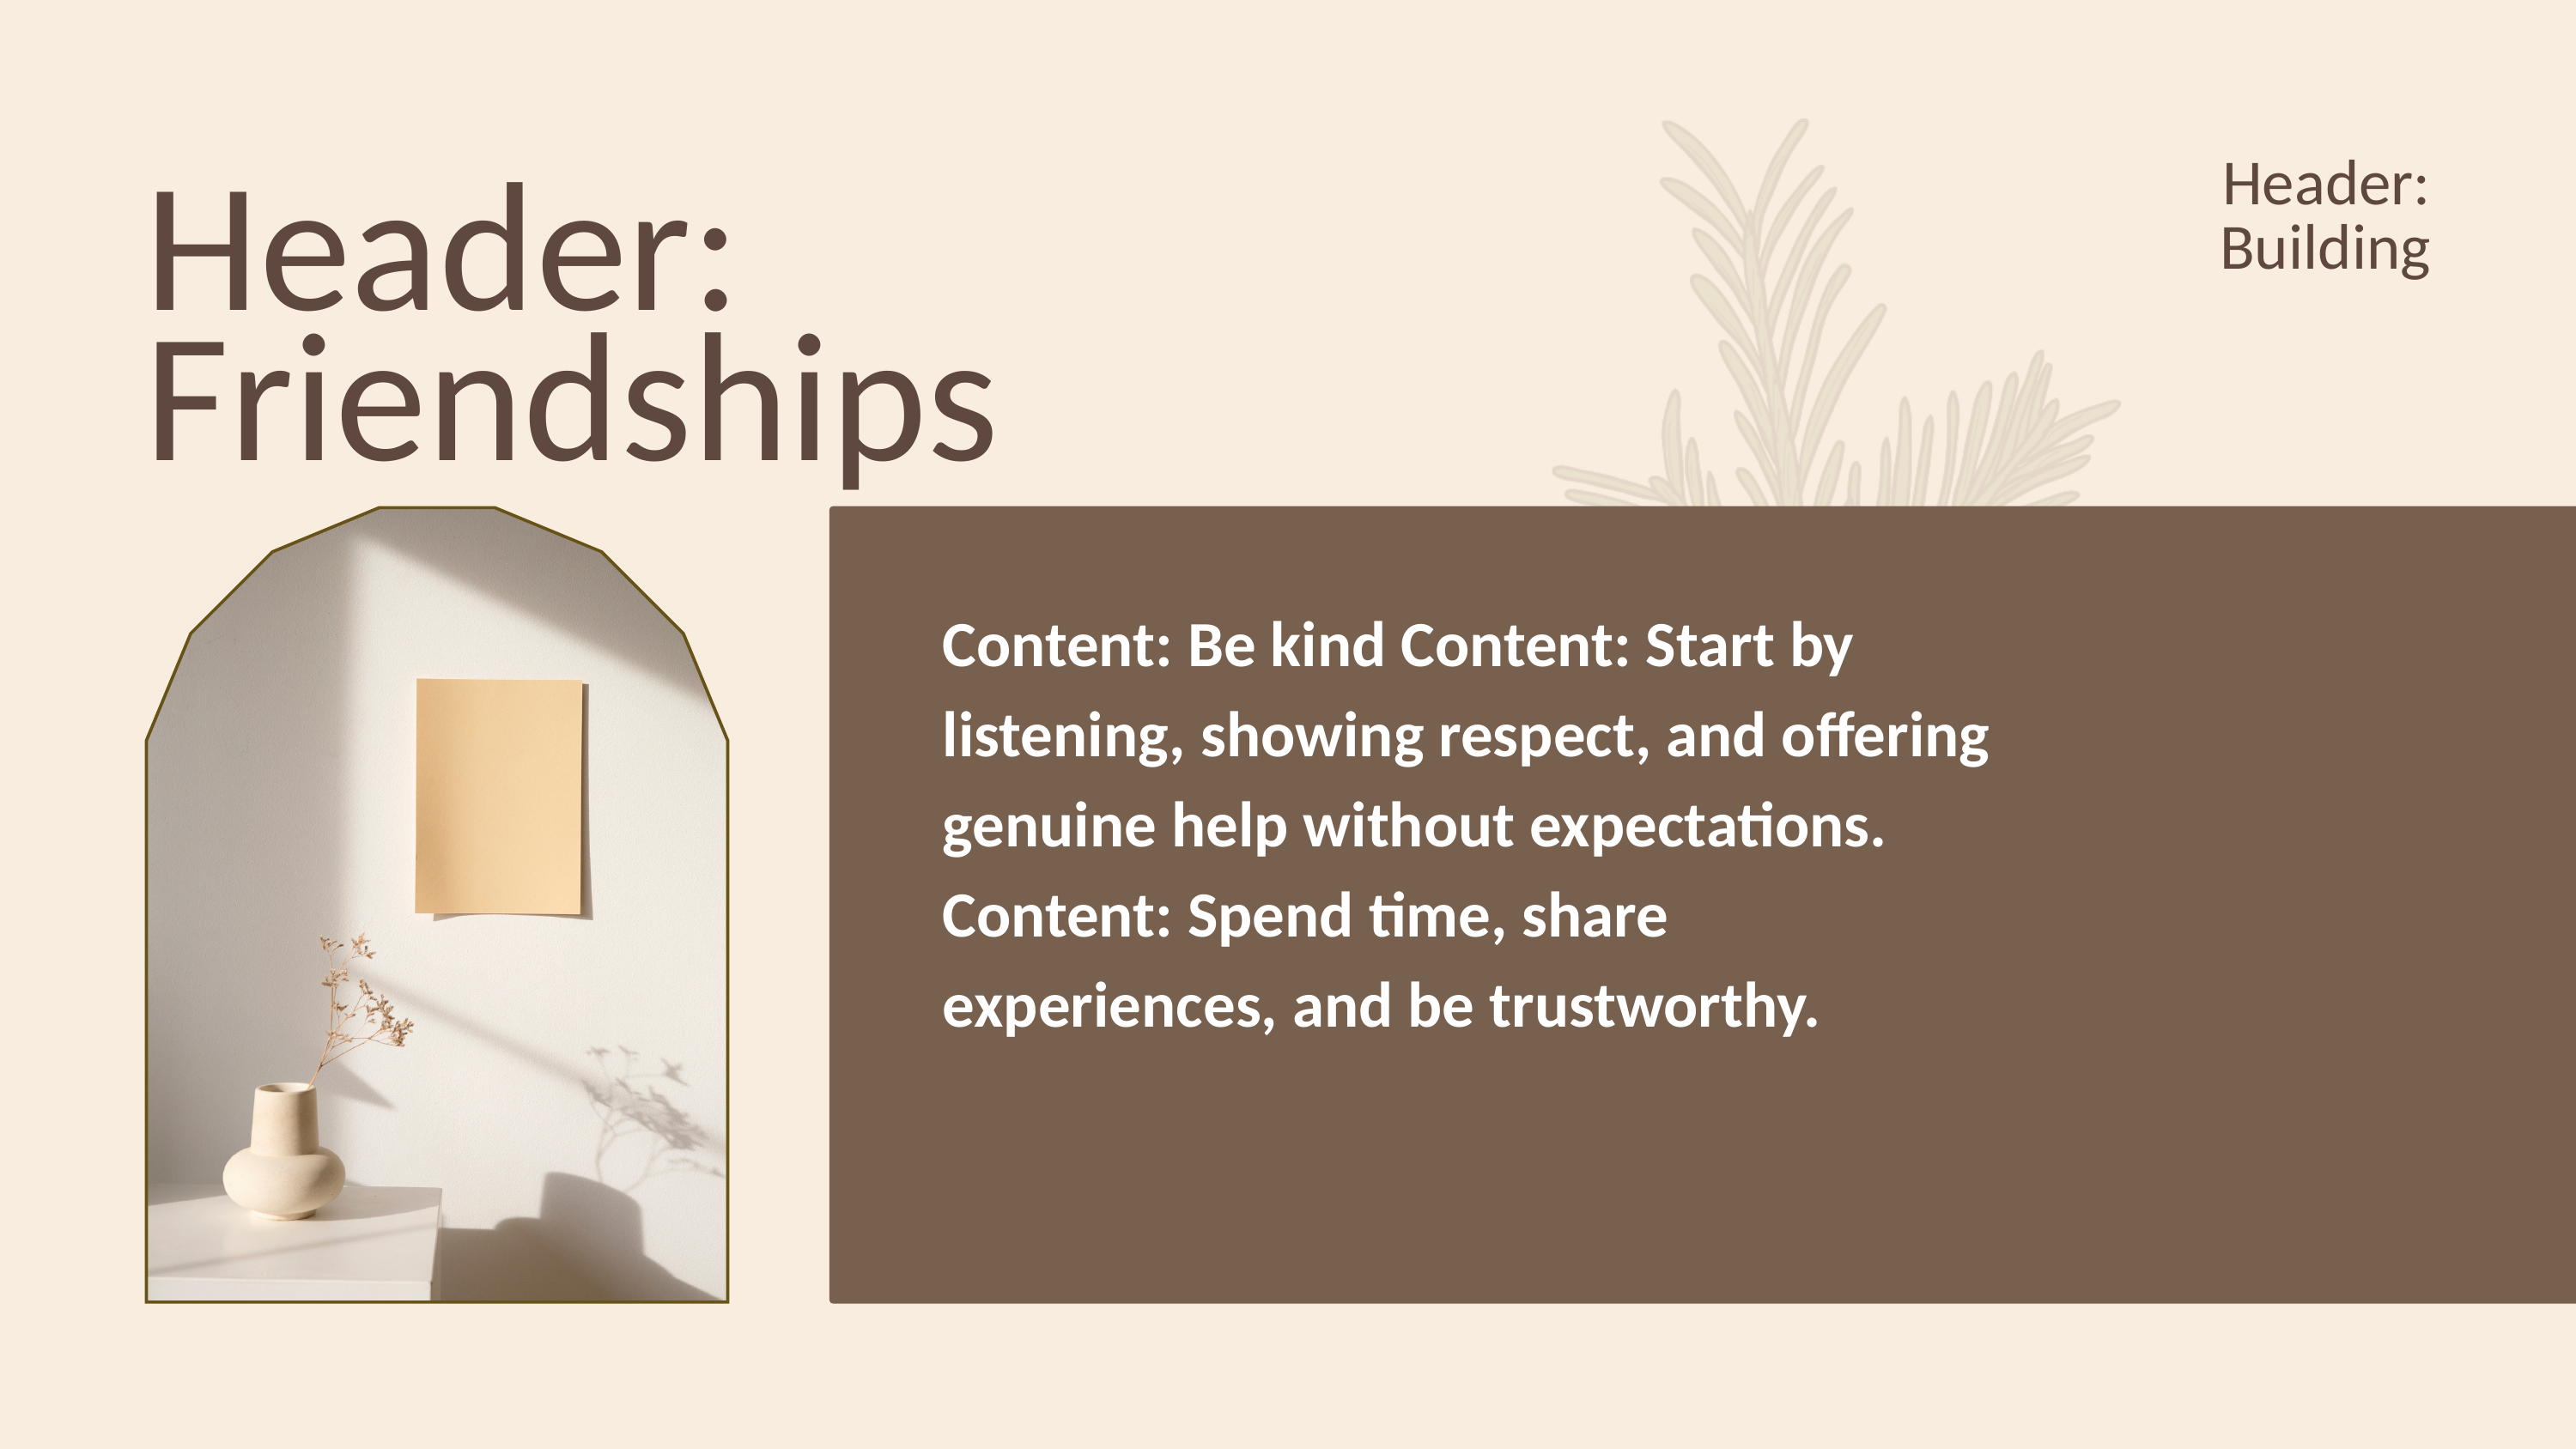

Header: Building
Header: Friendships

Content: Be kind Content: Start by listening, showing respect, and offering genuine help without expectations. Content: Spend time, share experiences, and be trustworthy.